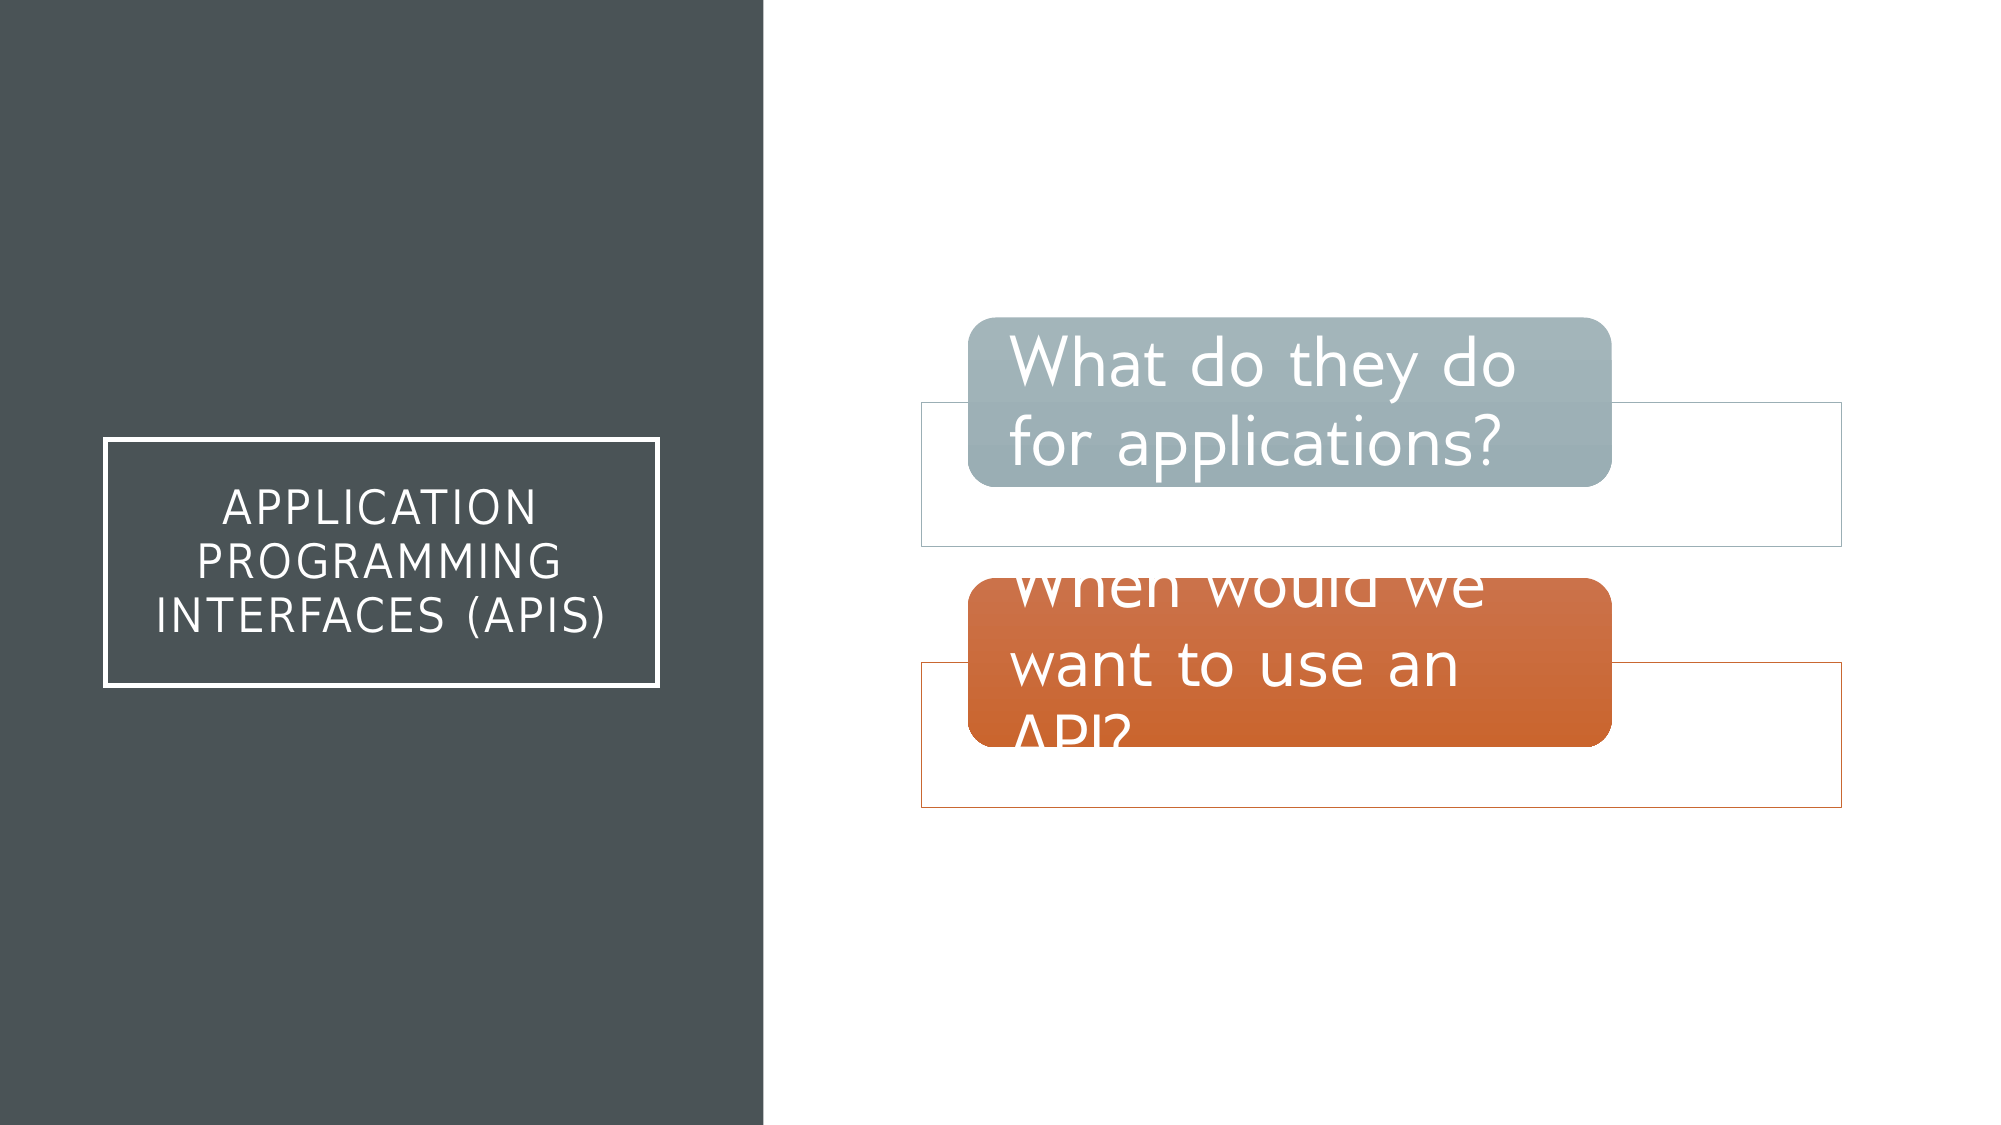

What do they do for applications?
When would we want to use an API?
# Application Programming Interfaces (APIs)